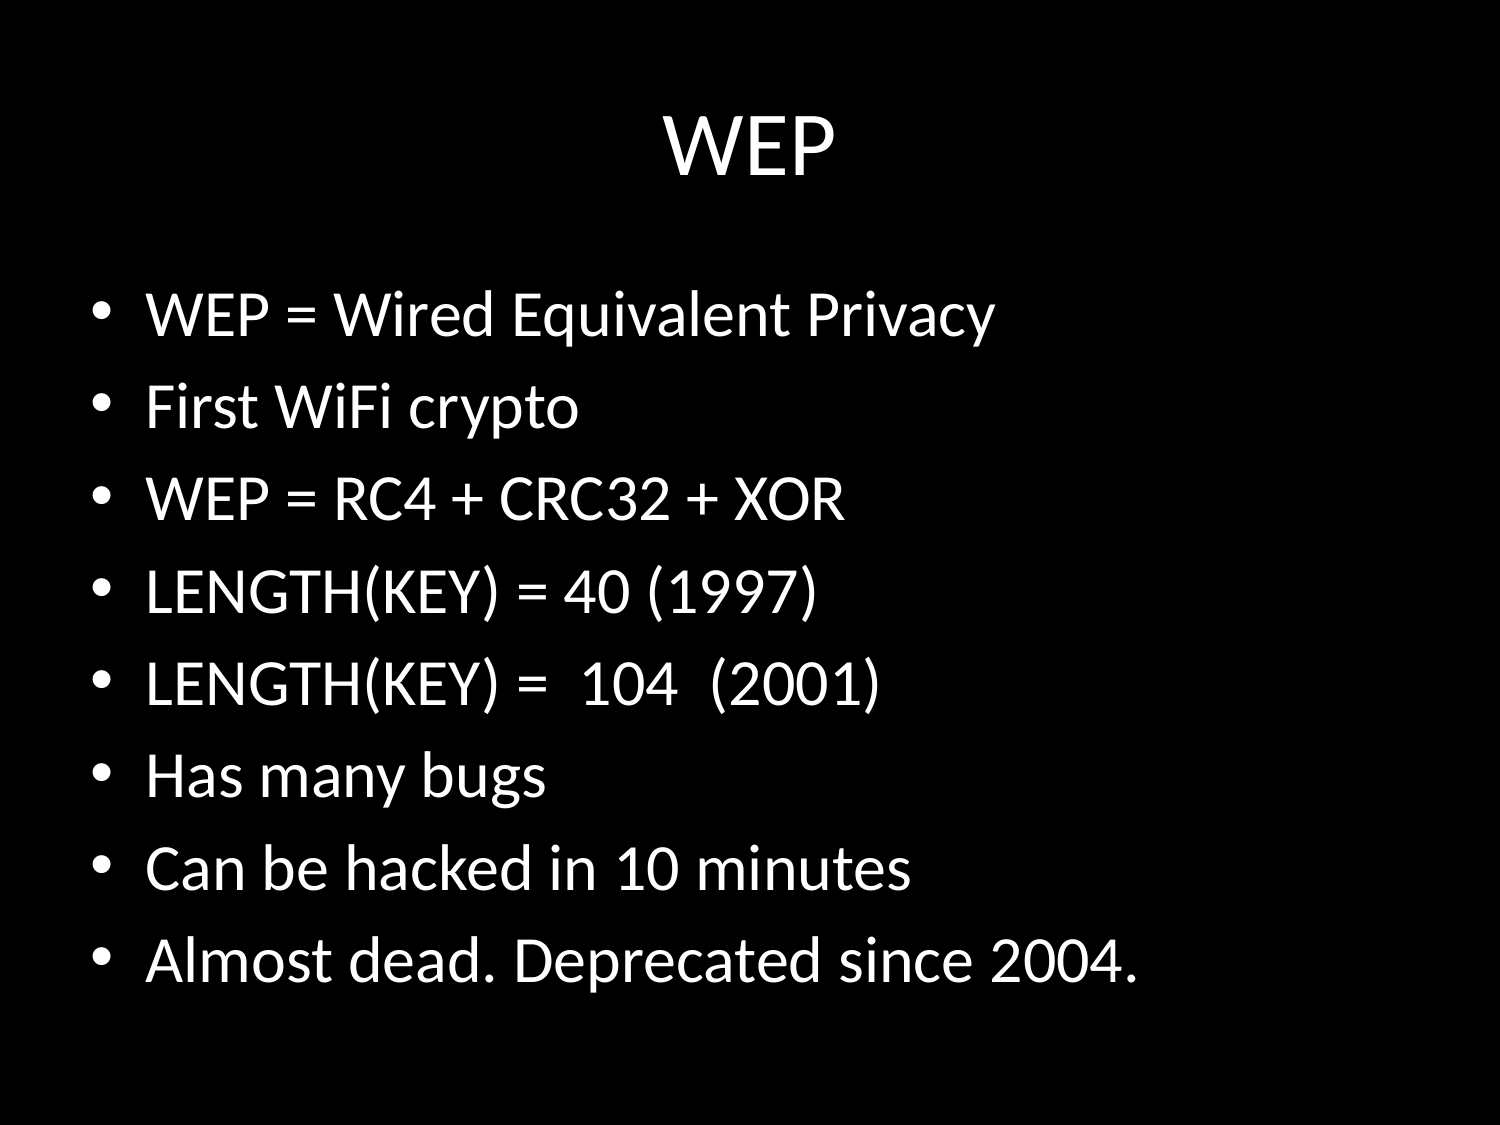

# WEP
WEP = Wired Equivalent Privacy
First WiFi crypto
WEP = RC4 + CRC32 + XOR
LENGTH(KEY) = 40 (1997)
LENGTH(KEY) =  104  (2001)
Has many bugs
Can be hacked in 10 minutes
Almost dead. Deprecated since 2004.